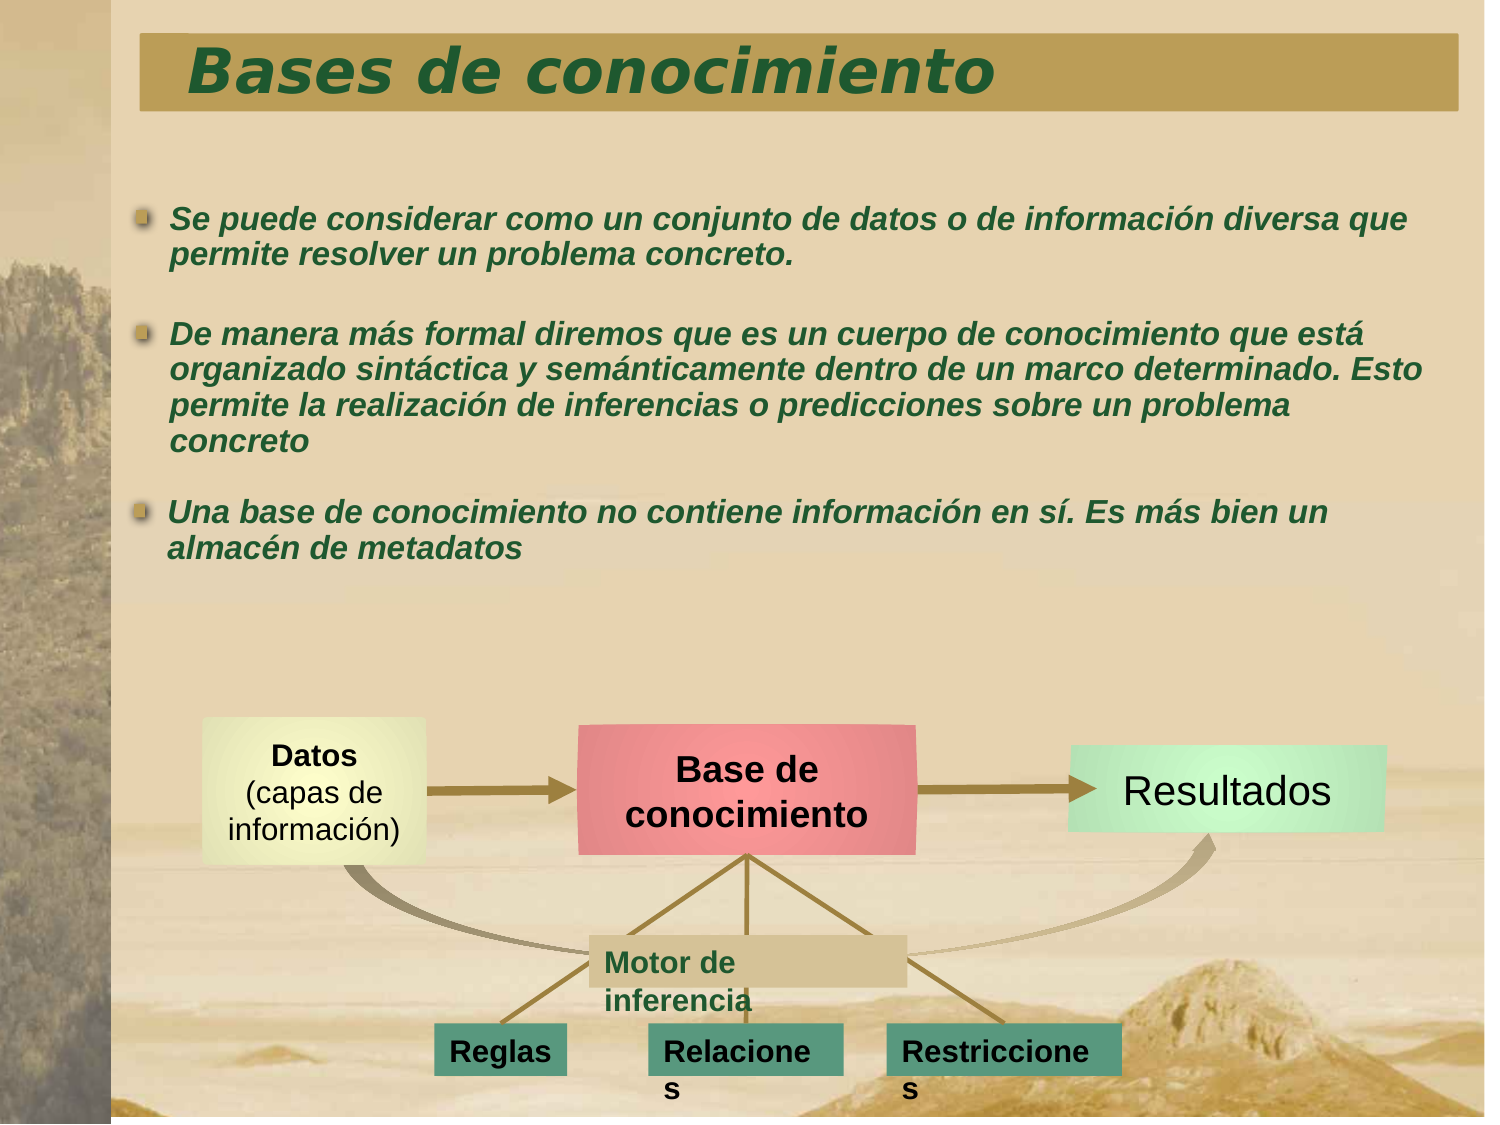

Bases de conocimiento
Se puede considerar como un conjunto de datos o de información diversa que permite resolver un problema concreto.

De manera más formal diremos que es un cuerpo de conocimiento que está organizado sintáctica y semánticamente dentro de un marco determinado. Esto permite la realización de inferencias o predicciones sobre un problema concreto

Una base de conocimiento no contiene información en sí. Es más bien un almacén de metadatos

Datos
(capas de
información)
Base de
conocimiento
Resultados

Motor de inferencia
Reglas
Relaciones
Restricciones